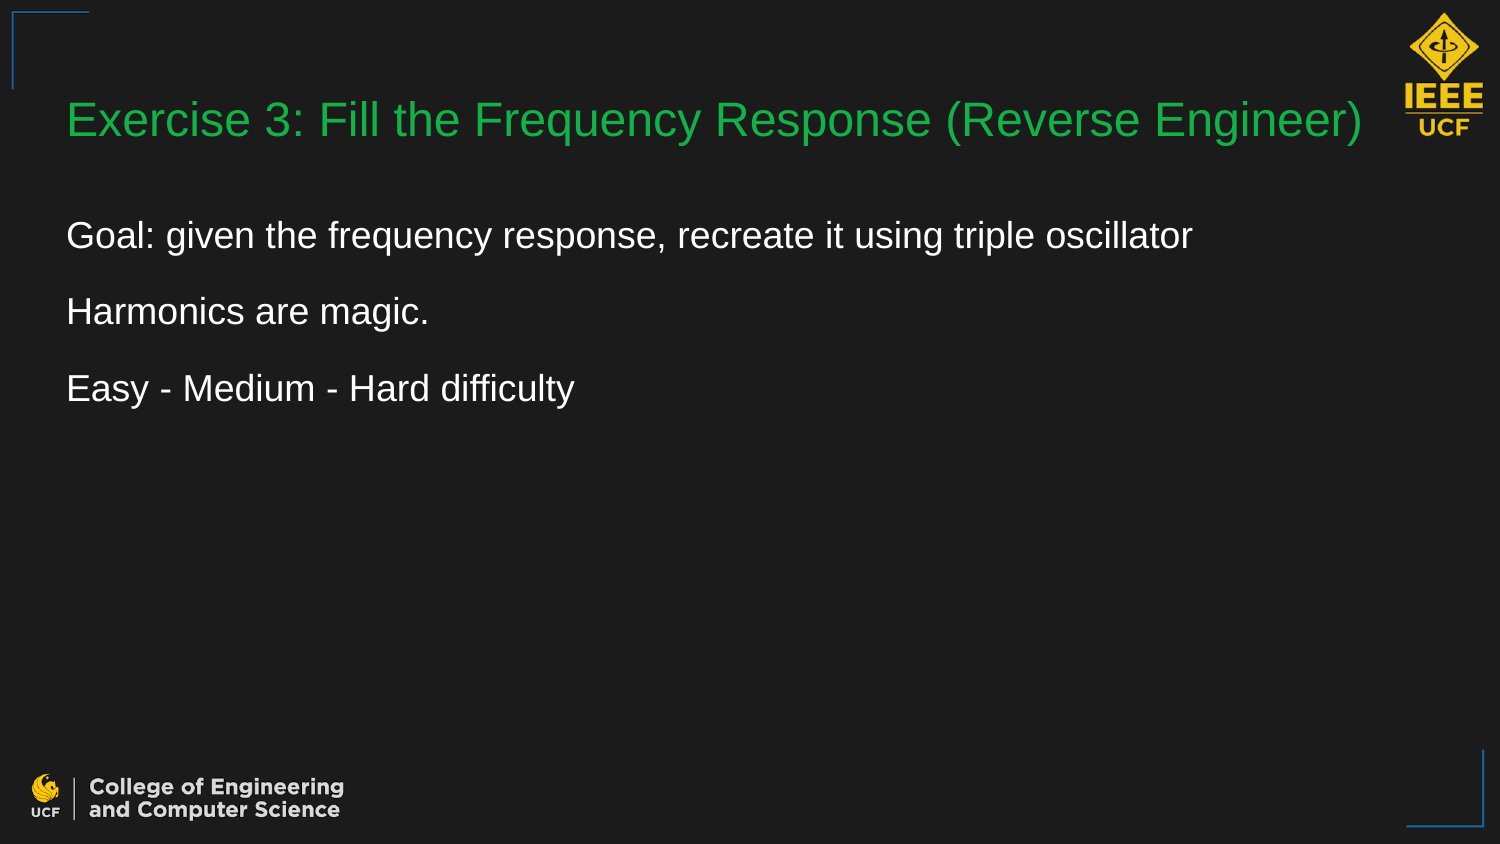

# Exercise 3: Fill the Frequency Response (Reverse Engineer)
Goal: given the frequency response, recreate it using triple oscillator
Harmonics are magic.
Easy - Medium - Hard difficulty